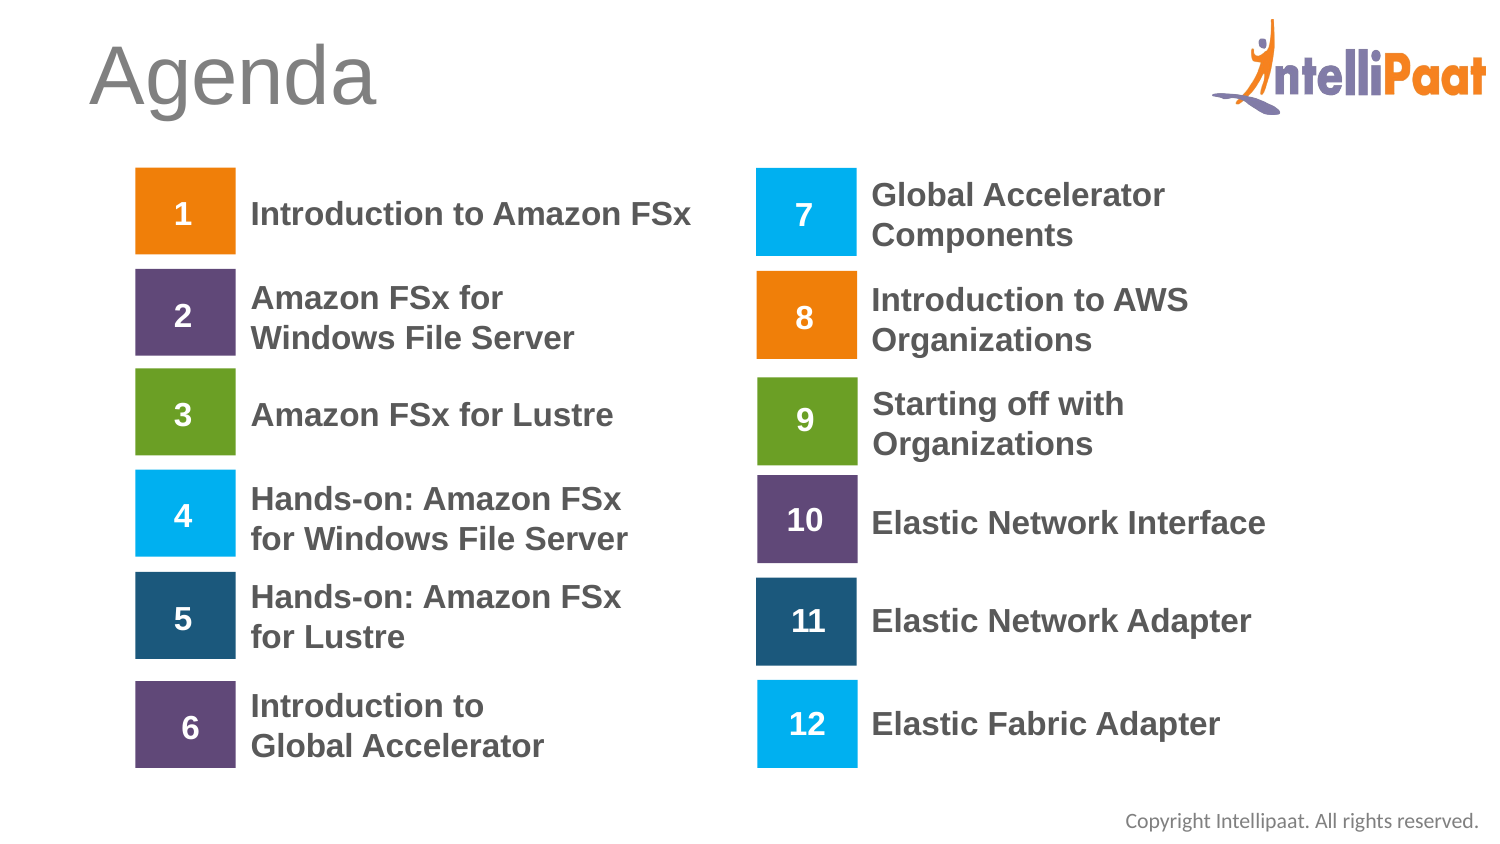

Agenda

Global Accelerator Components
1
Introduction to Amazon FSx
7

Amazon FSx for
Windows File Server
Introduction to AWS Organizations
2
8

Starting off with Organizations
3
Amazon FSx for Lustre
9

Hands-on: Amazon FSx for Windows File Server
4
10
Elastic Network Interface

Hands-on: Amazon FSx for Lustre

5
11
11
Elastic Network Adapter

Introduction to Global Accelerator
12
Elastic Fabric Adapter
6